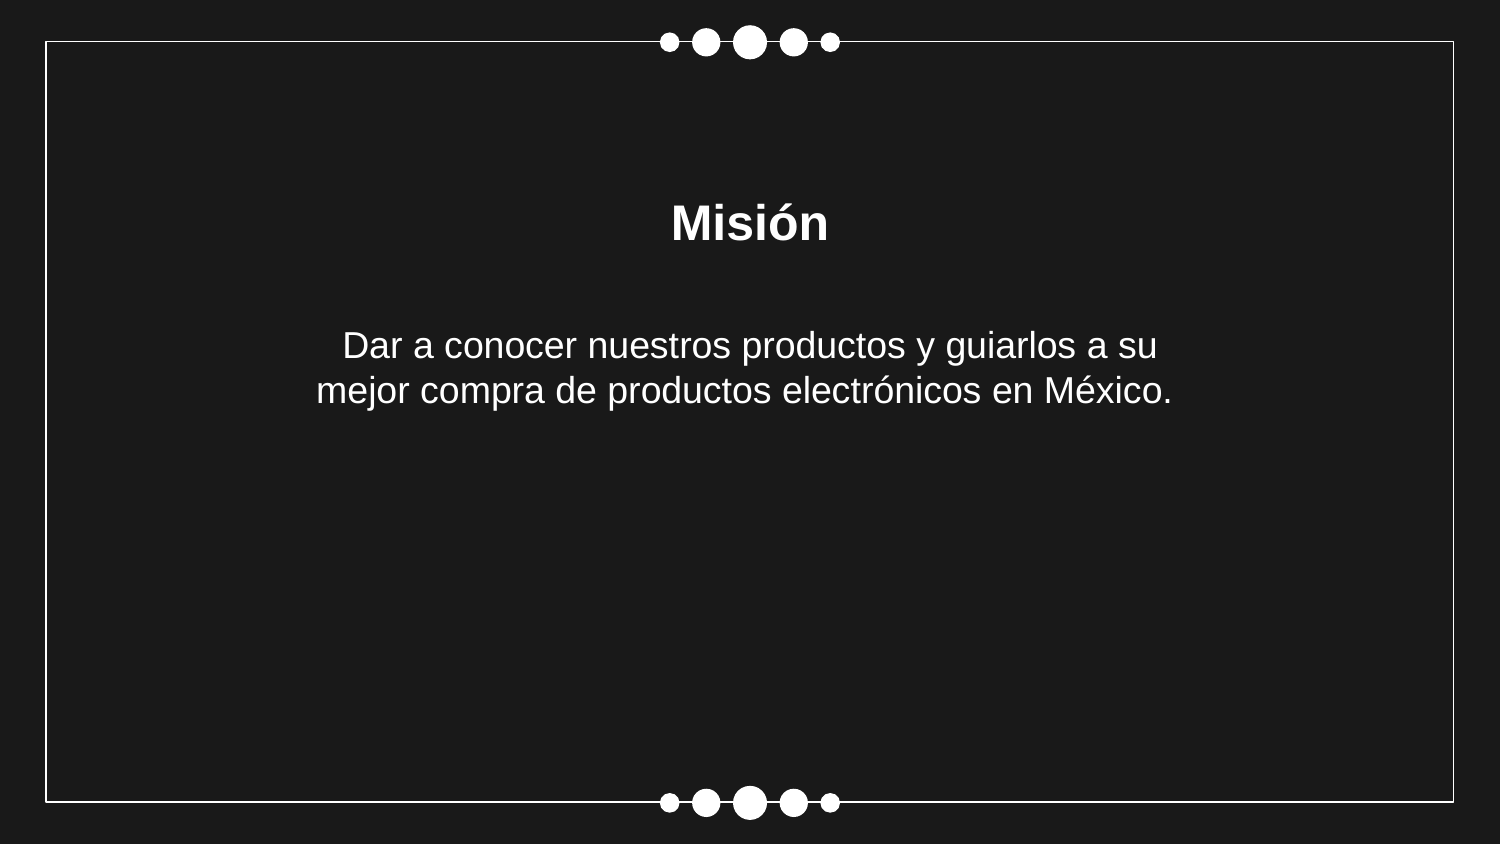

# Misión
Dar a conocer nuestros productos y guiarlos a su mejor compra de productos electrónicos en México.